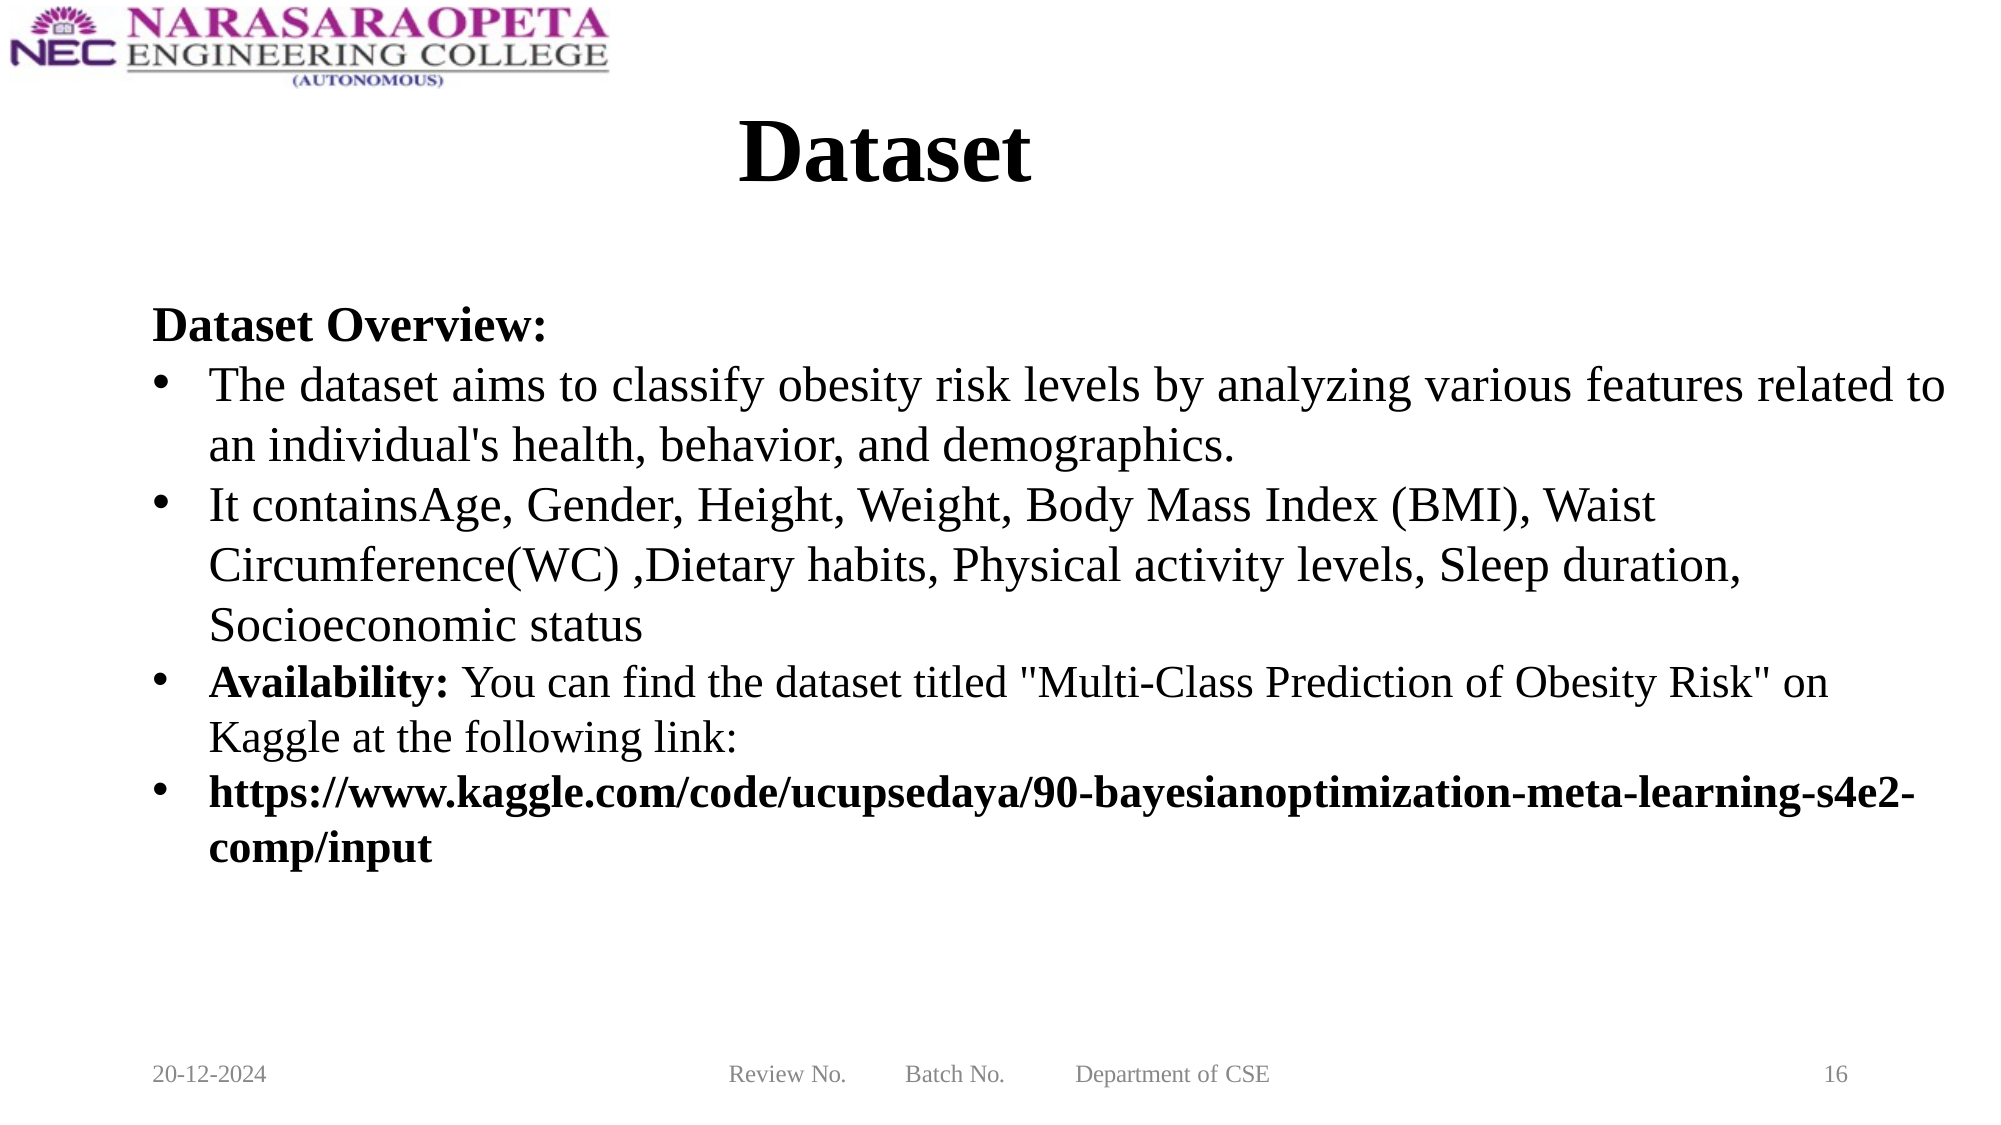

# Dataset
Dataset Overview:
The dataset aims to classify obesity risk levels by analyzing various features related to an individual's health, behavior, and demographics.
It containsAge, Gender, Height, Weight, Body Mass Index (BMI), Waist Circumference(WC) ,Dietary habits, Physical activity levels, Sleep duration, Socioeconomic status
Availability: You can find the dataset titled "Multi-Class Prediction of Obesity Risk" on Kaggle at the following link:
https://www.kaggle.com/code/ucupsedaya/90-bayesianoptimization-meta-learning-s4e2-comp/input
20-12-2024
Review No.
Batch No.
Department of CSE
16